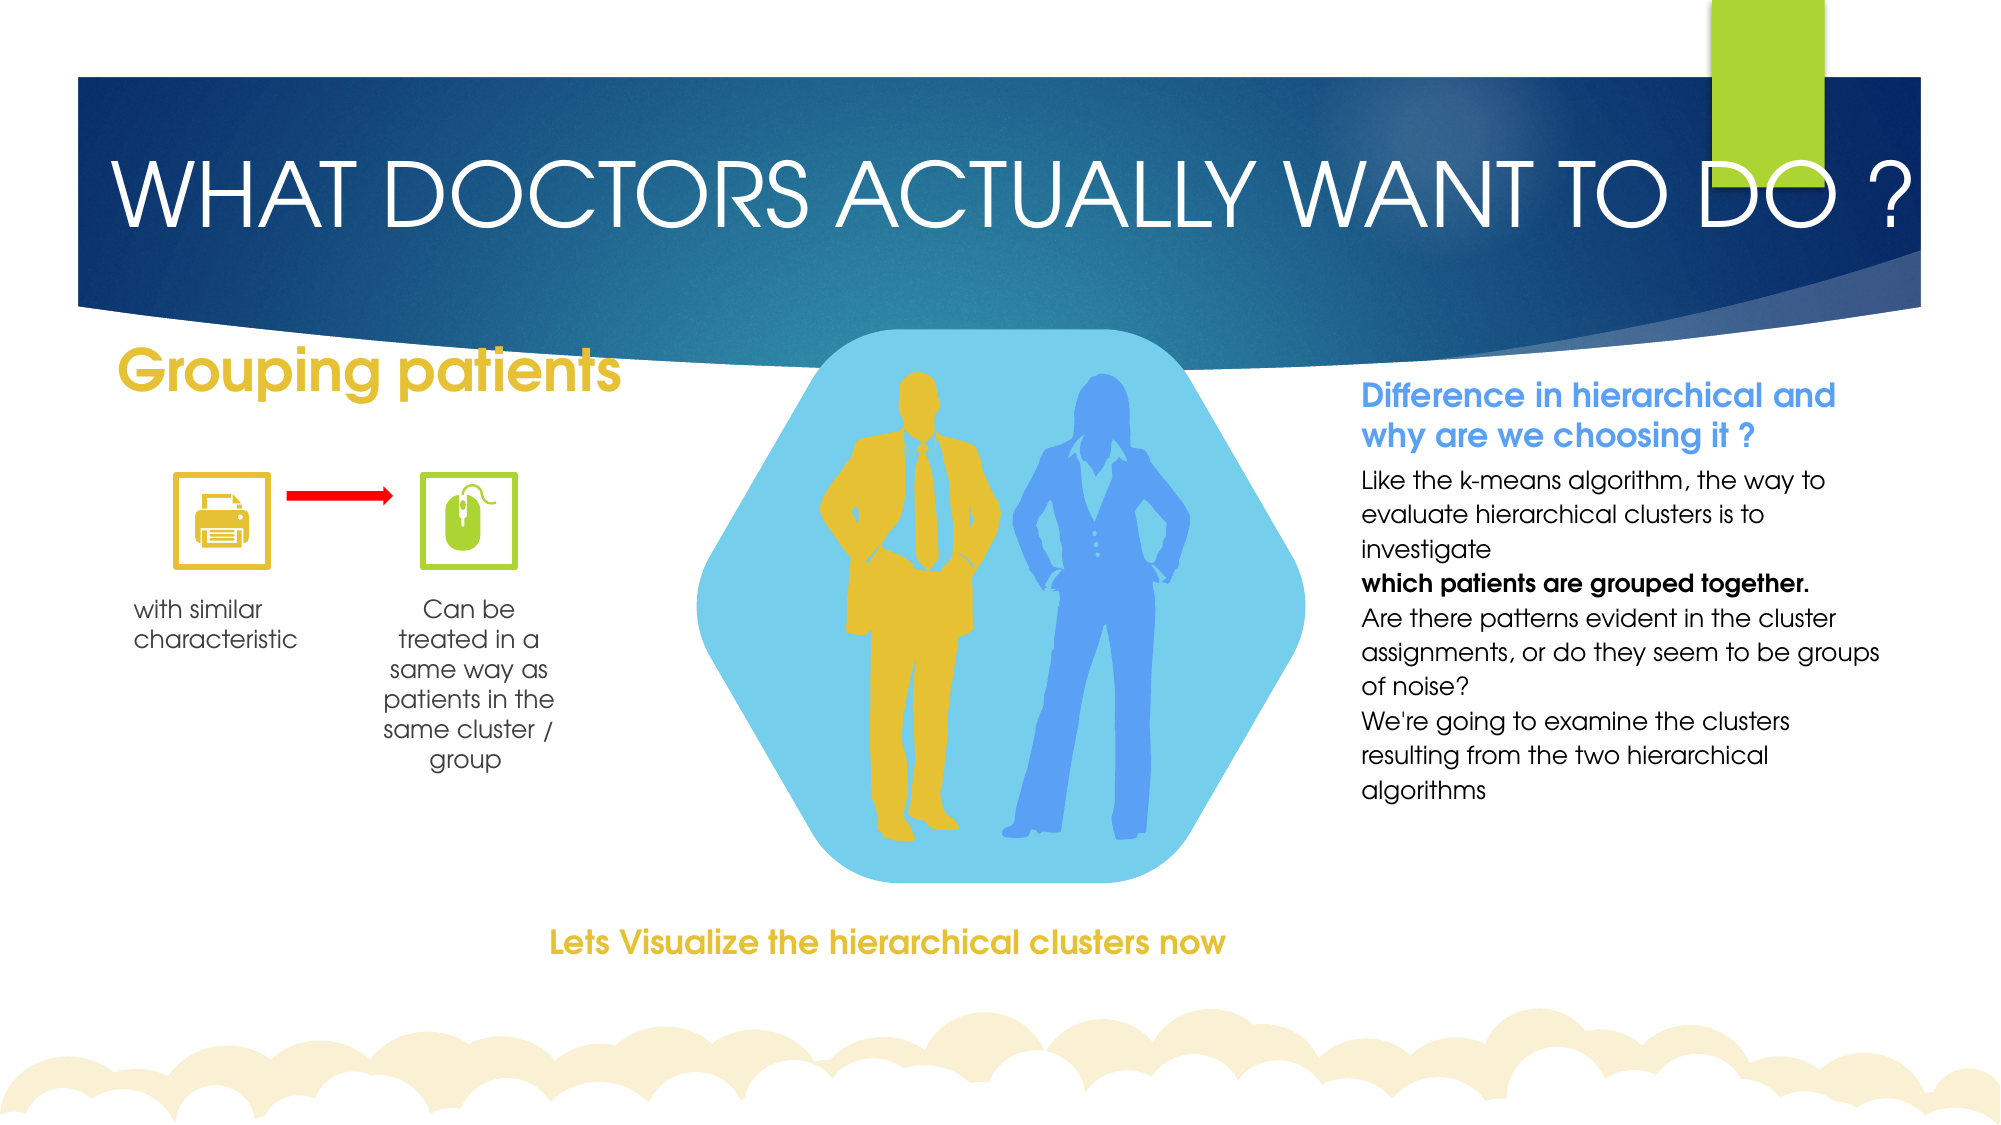

WHAT DOCTORS ACTUALLY WANT TO DO ?
Grouping patients

Difference in hierarchical and why are we choosing it ?

Like the k-means algorithm, the way to evaluate hierarchical clusters is to investigate
which patients are grouped together.
Are there patterns evident in the cluster assignments, or do they seem to be groups of noise?
We're going to examine the clusters resulting from the two hierarchical algorithms

with similar characteristic
Can be treated in a same way as patients in the same cluster / group

Lets Visualize the hierarchical clusters now